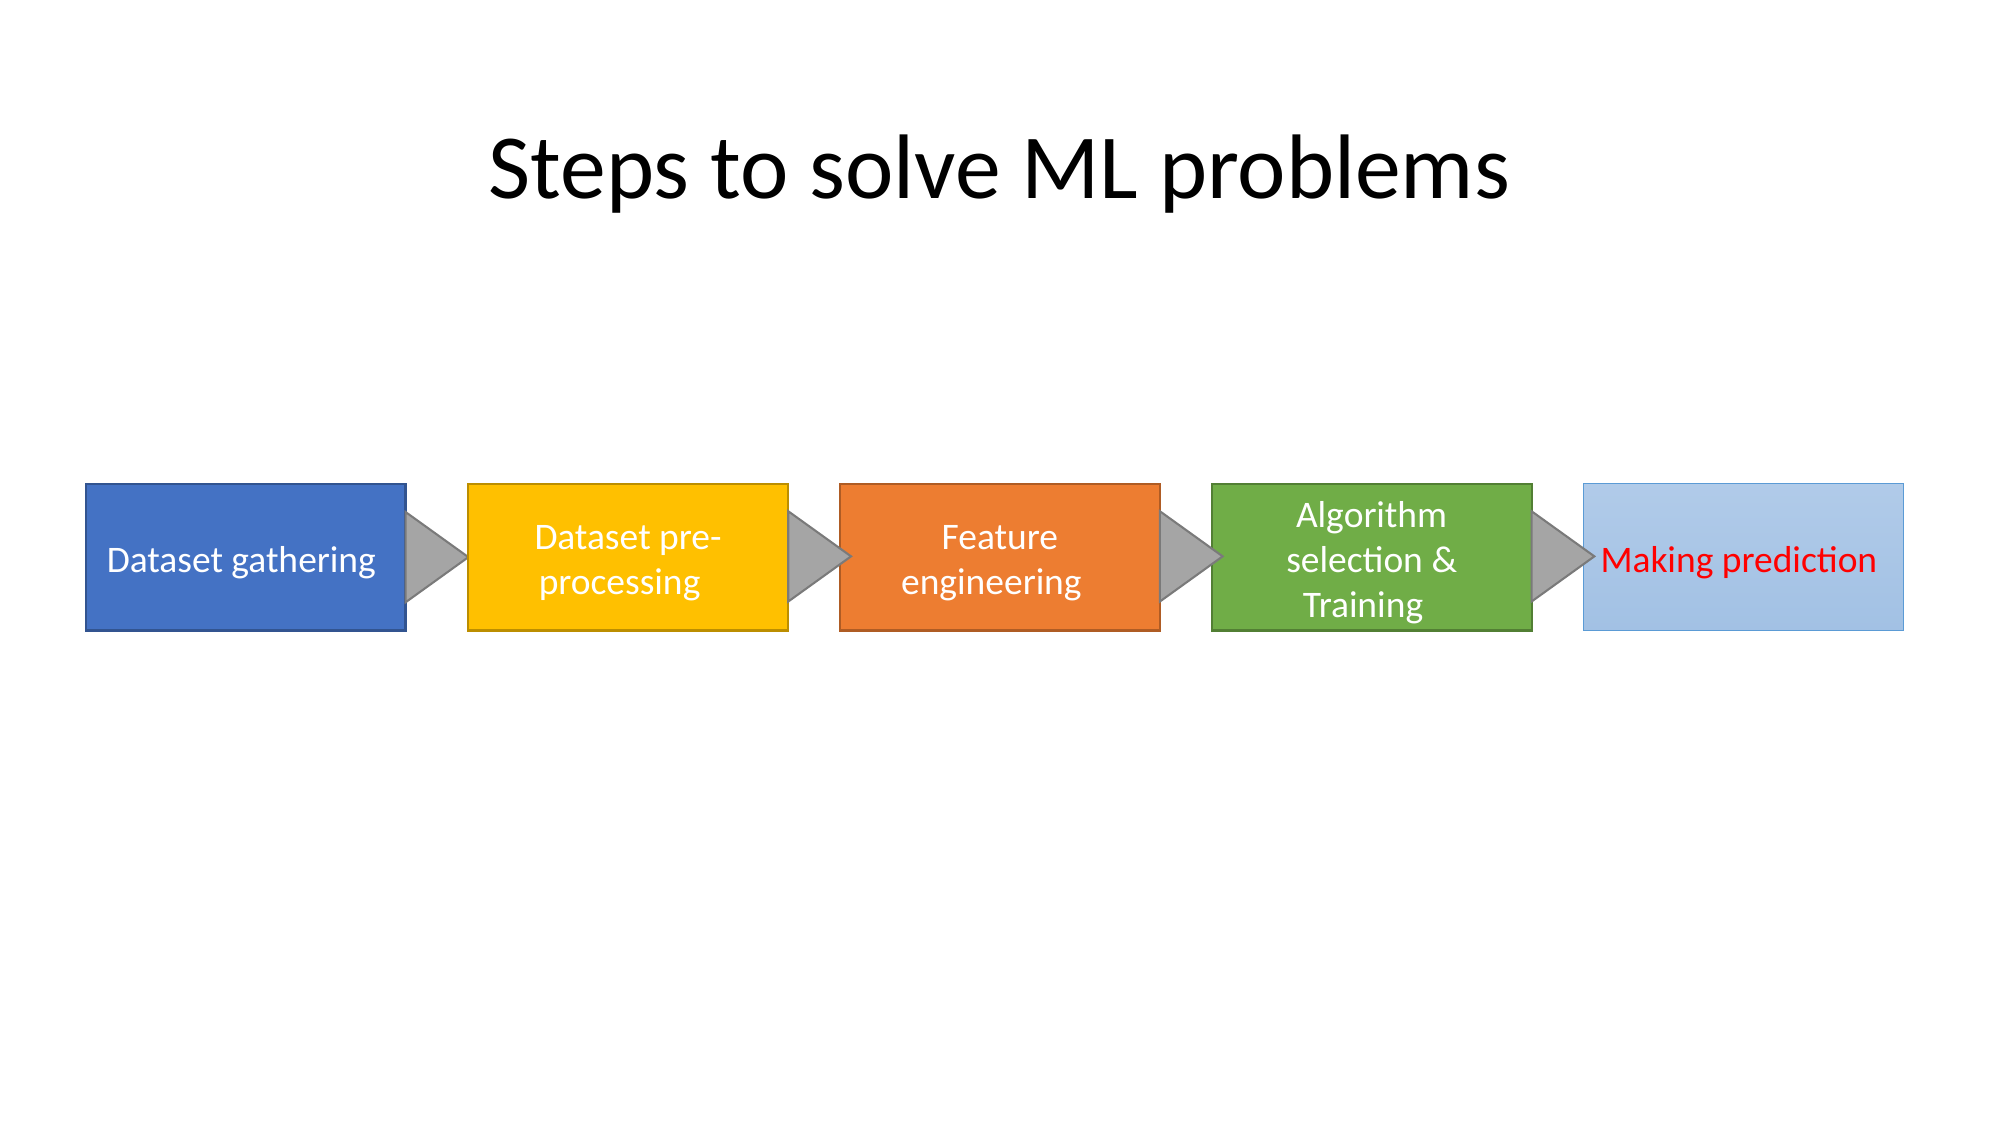

# Steps to solve ML problems
Algorithm selection & Training
Making prediction
Dataset pre-processing
Feature engineering
Dataset gathering